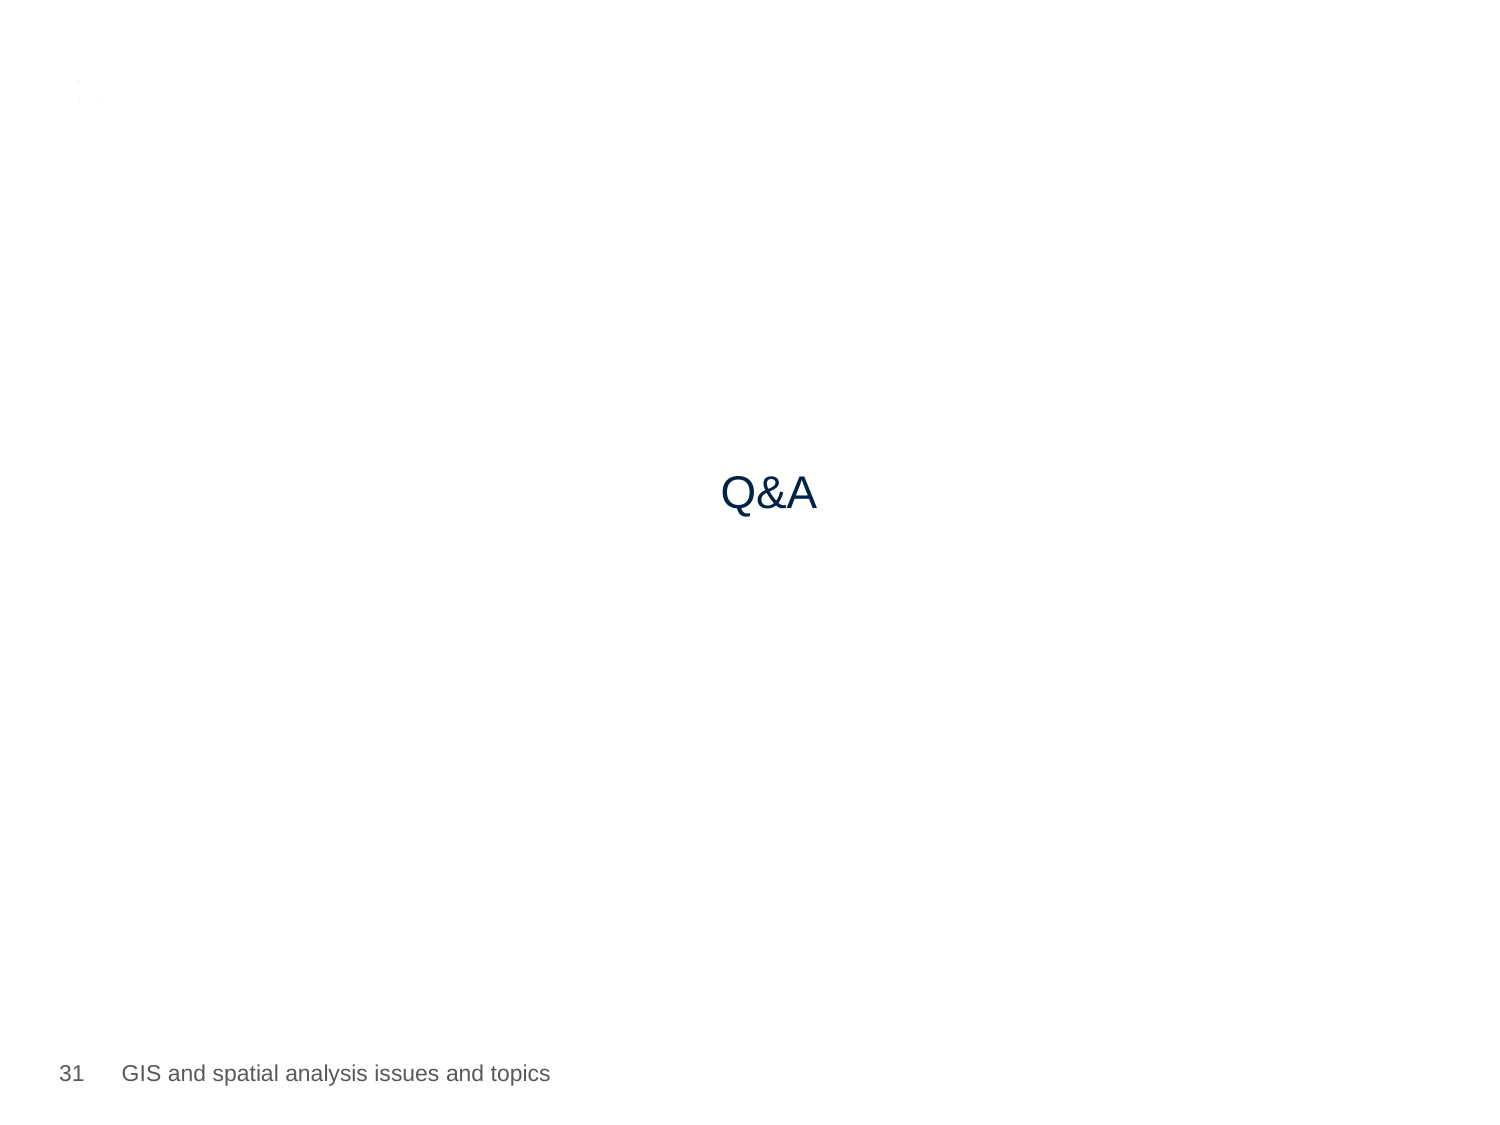

Q&A
31
GIS and spatial analysis issues and topics